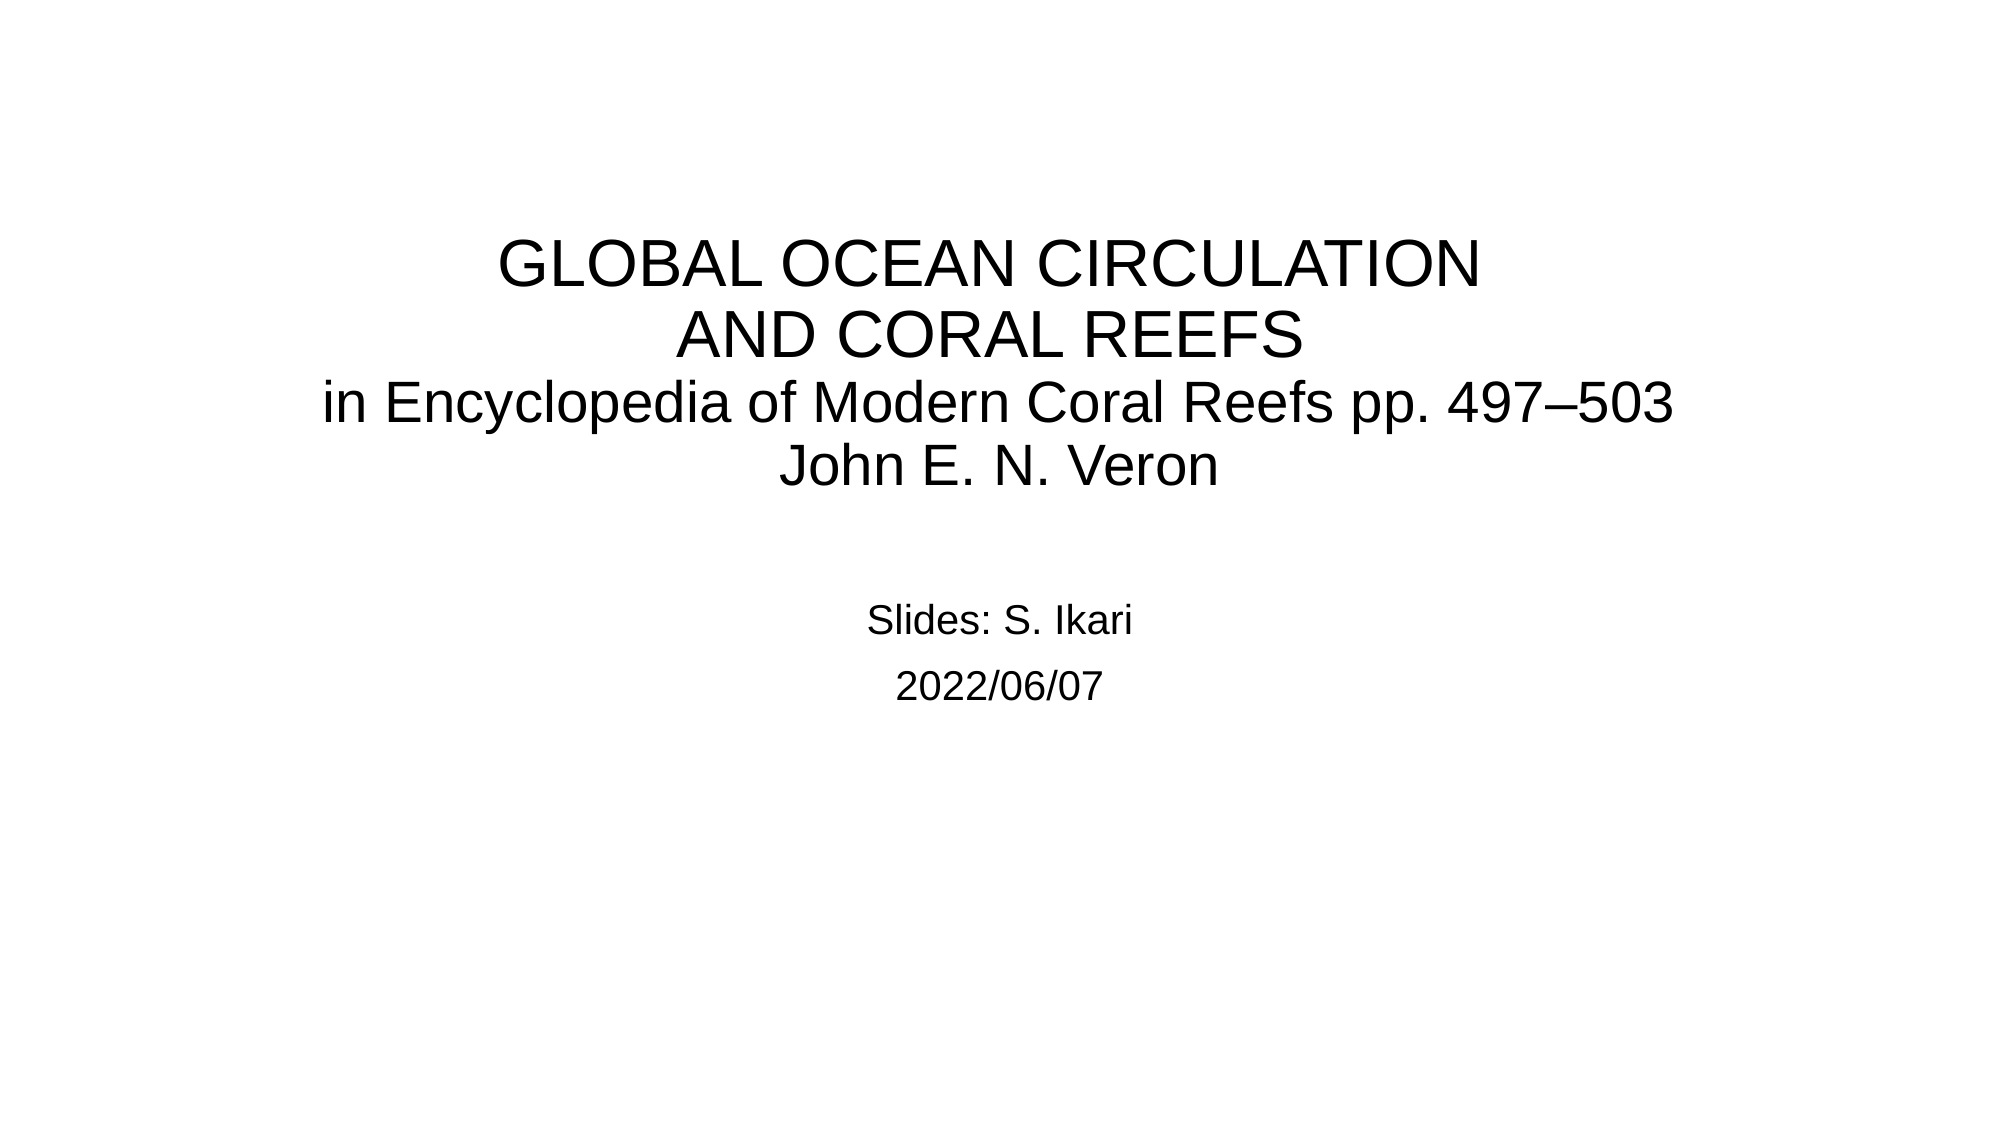

# GLOBAL OCEAN CIRCULATION AND CORAL REEFS in Encyclopedia of Modern Coral Reefs pp. 497–503 John E. N. Veron
Slides: S. Ikari
2022/06/07